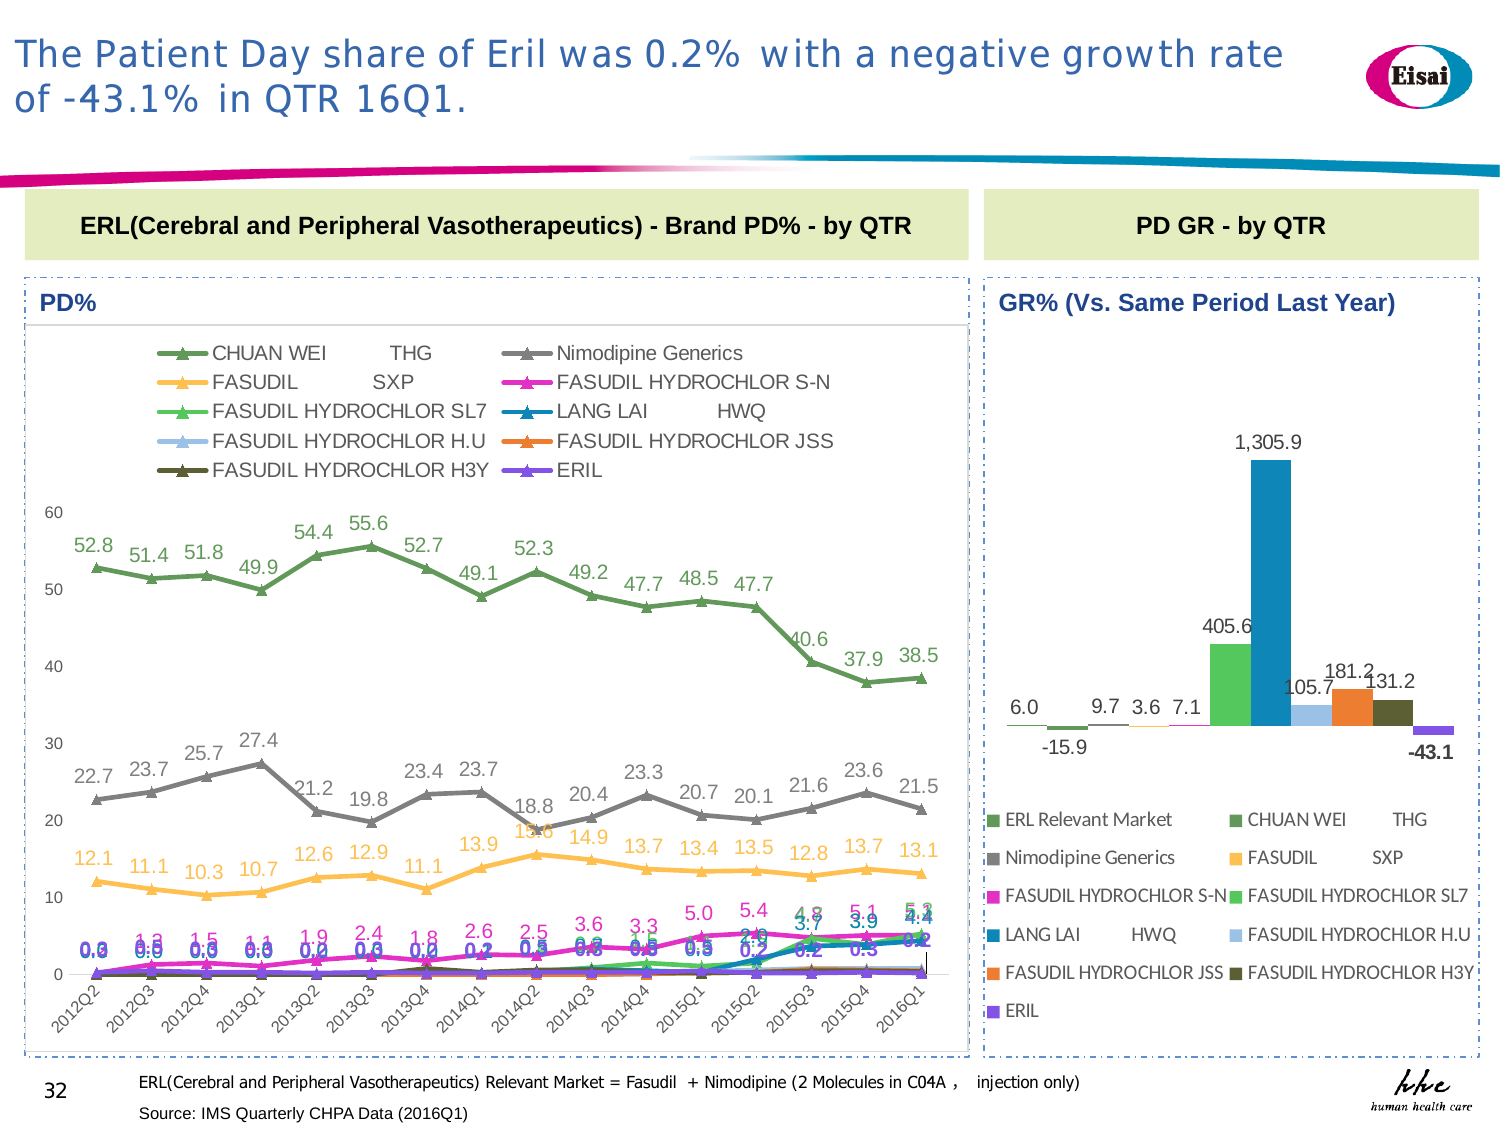

The Patient Day share of Eril was 0.2% with a negative growth rate of -43.1% in QTR 16Q1.
ERL(Cerebral and Peripheral Vasotherapeutics) - Brand PD% - by QTR
PD GR - by QTR

PD%
GR% (Vs. Same Period Last Year)

### Chart

| Category | CHUAN WEI          THG | Nimodipine Generics | FASUDIL            SXP | FASUDIL HYDROCHLOR S-N | FASUDIL HYDROCHLOR SL7 | LANG LAI           HWQ | FASUDIL HYDROCHLOR H.U | FASUDIL HYDROCHLOR JSS | FASUDIL HYDROCHLOR H3Y | ERIL |
|---|---|---|---|---|---|---|---|---|---|---|
| 2012Q2 | 52.8 | 22.7 | 12.1 | 0.2 | 0.0 | 0.0 | 0.0 | 0.0 | 0.0 | 0.3 |
| 2012Q3 | 51.4 | 23.7 | 11.1 | 1.3 | 0.0 | 0.0 | 0.0 | 0.0 | 0.0 | 0.5 |
| 2012Q4 | 51.8 | 25.7 | 10.3 | 1.5 | 0.0 | 0.0 | 0.0 | 0.0 | 0.0 | 0.3 |
| 2013Q1 | 49.9 | 27.4 | 10.7 | 1.1 | 0.0 | 0.0 | 0.0 | 0.0 | 0.0 | 0.3 |
| 2013Q2 | 54.4 | 21.2 | 12.6 | 1.9 | 0.0 | 0.0 | 0.0 | 0.0 | 0.0 | 0.2 |
| 2013Q3 | 55.6 | 19.8 | 12.9 | 2.4 | 0.0 | 0.0 | 0.0 | 0.0 | 0.0 | 0.3 |
| 2013Q4 | 52.7 | 23.4 | 11.1 | 1.8 | 0.0 | 0.0 | 0.0 | 0.0 | 0.8 | 0.2 |
| 2014Q1 | 49.1 | 23.7 | 13.9 | 2.6 | 0.1 | 0.1 | 0.0 | 0.0 | 0.3 | 0.2 |
| 2014Q2 | 52.3 | 18.8 | 15.6 | 2.5 | 0.4 | 0.5 | 0.0 | 0.0 | 0.6 | 0.3 |
| 2014Q3 | 49.2 | 20.4 | 14.9 | 3.6 | 0.9 | 0.7 | 0.0 | 0.0 | 0.6 | 0.3 |
| 2014Q4 | 47.7 | 23.3 | 13.7 | 3.3 | 1.5 | 0.5 | 0.1 | 0.1 | 0.3 | 0.3 |
| 2015Q1 | 48.5 | 20.7 | 13.4 | 5.0 | 1.1 | 0.3 | 0.4 | 0.2 | 0.2 | 0.5 |
| 2015Q2 | 47.7 | 20.1 | 13.5 | 5.4 | 1.5 | 2.0 | 0.6 | 0.3 | 0.3 | 0.2 |
| 2015Q3 | 40.6 | 21.6 | 12.8 | 4.8 | 4.7 | 3.7 | 0.8 | 0.7 | 0.5 | 0.2 |
| 2015Q4 | 37.9 | 23.6 | 13.7 | 5.1 | 3.9 | 3.9 | 0.8 | 0.6 | 0.5 | 0.3 |
| 2016Q1 | 38.5 | 21.5 | 13.1 | 5.1 | 5.3 | 4.4 | 0.8 | 0.5 | 0.4 | 0.2 |

### Chart

| Category |  |  |  |  |  |  |  |  |  |  |  |
|---|---|---|---|---|---|---|---|---|---|---|---|
ERL(Cerebral and Peripheral Vasotherapeutics) Relevant Market = Fasudil  + Nimodipine (2 Molecules in C04A， injection only)
32
Source: IMS Quarterly CHPA Data (2016Q1)